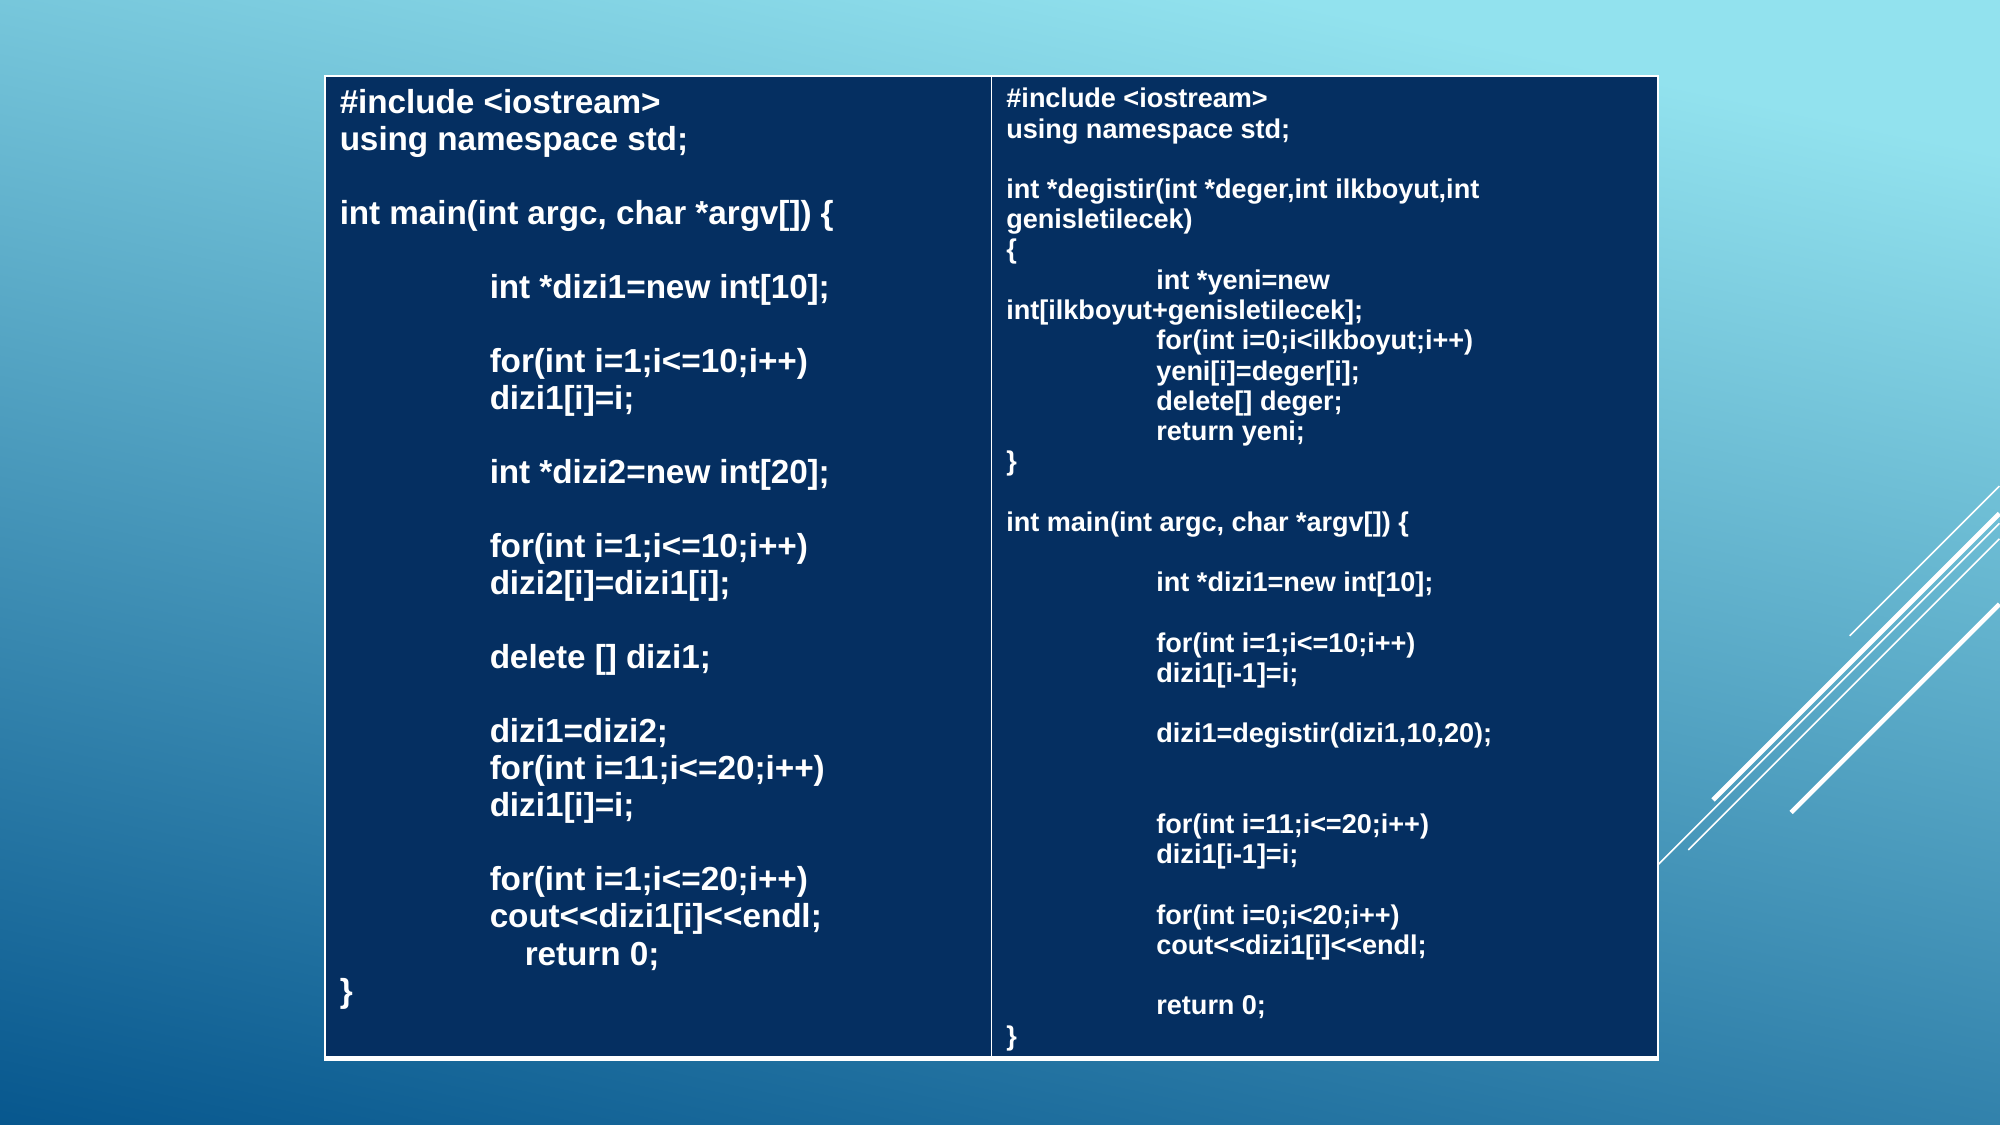

| #include <iostream> using namespace std;   int main(int argc, char \*argv[]) { int \*dizi1=new int[10]; for(int i=1;i<=10;i++) dizi1[i]=i; int \*dizi2=new int[20]; for(int i=1;i<=10;i++) dizi2[i]=dizi1[i]; delete [] dizi1; dizi1=dizi2; for(int i=11;i<=20;i++) dizi1[i]=i; for(int i=1;i<=20;i++) cout<<dizi1[i]<<endl; return 0; } | #include <iostream> using namespace std; int \*degistir(int \*deger,int ilkboyut,int genisletilecek) { int \*yeni=new int[ilkboyut+genisletilecek]; for(int i=0;i<ilkboyut;i++) yeni[i]=deger[i]; delete[] deger; return yeni; } int main(int argc, char \*argv[]) { int \*dizi1=new int[10]; for(int i=1;i<=10;i++) dizi1[i-1]=i; dizi1=degistir(dizi1,10,20); for(int i=11;i<=20;i++) dizi1[i-1]=i; for(int i=0;i<20;i++) cout<<dizi1[i]<<endl; return 0; } |
| --- | --- |